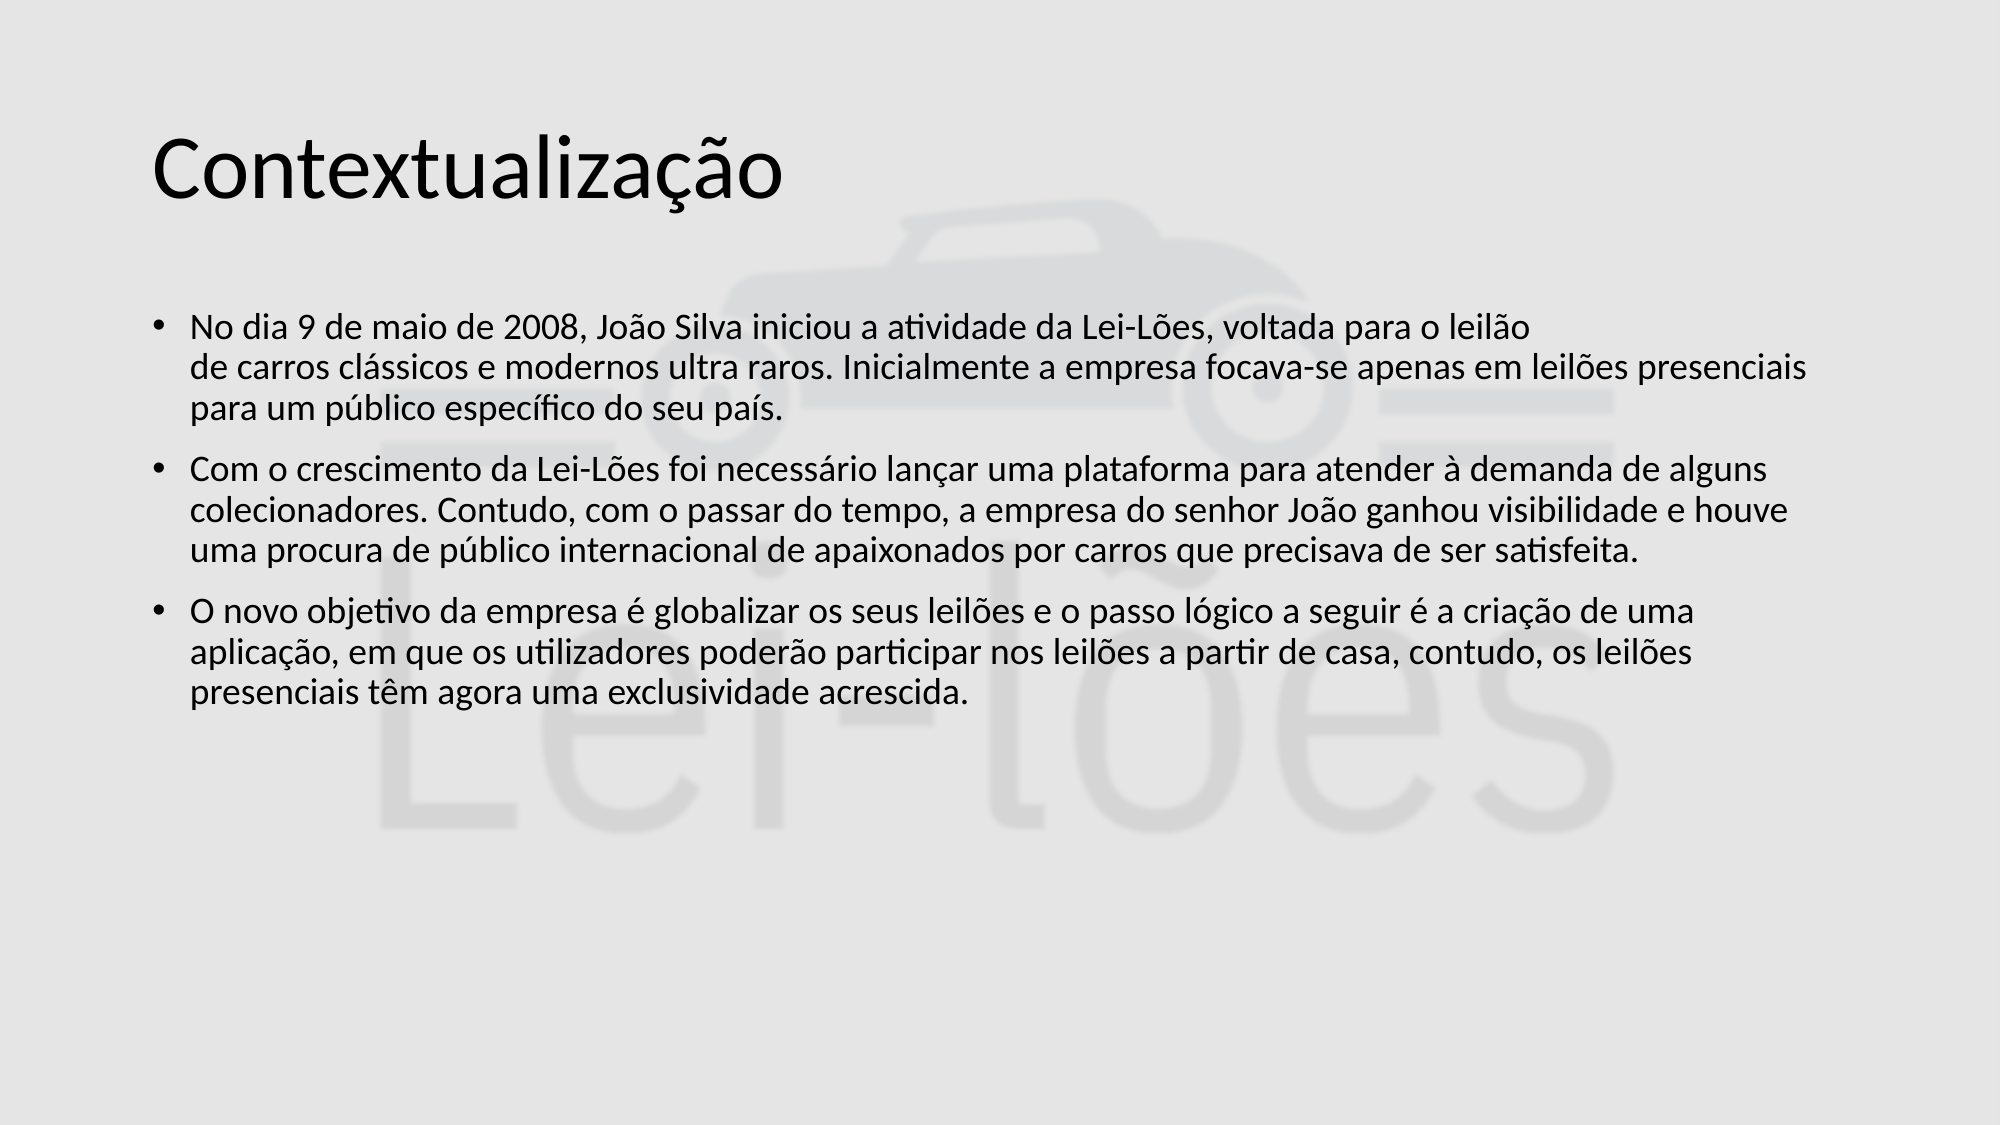

# Contextualização
No dia 9 de maio de 2008, João Silva iniciou a atividade da Lei-Lões, voltada para o leilão
de carros clássicos e modernos ultra raros. Inicialmente a empresa focava-se apenas em leilões presenciais para um público específico do seu país.
Com o crescimento da Lei-Lões foi necessário lançar uma plataforma para atender à demanda de alguns colecionadores. Contudo, com o passar do tempo, a empresa do senhor João ganhou visibilidade e houve uma procura de público internacional de apaixonados por carros que precisava de ser satisfeita.
O novo objetivo da empresa é globalizar os seus leilões e o passo lógico a seguir é a criação de uma aplicação, em que os utilizadores poderão participar nos leilões a partir de casa, contudo, os leilões presenciais têm agora uma exclusividade acrescida.